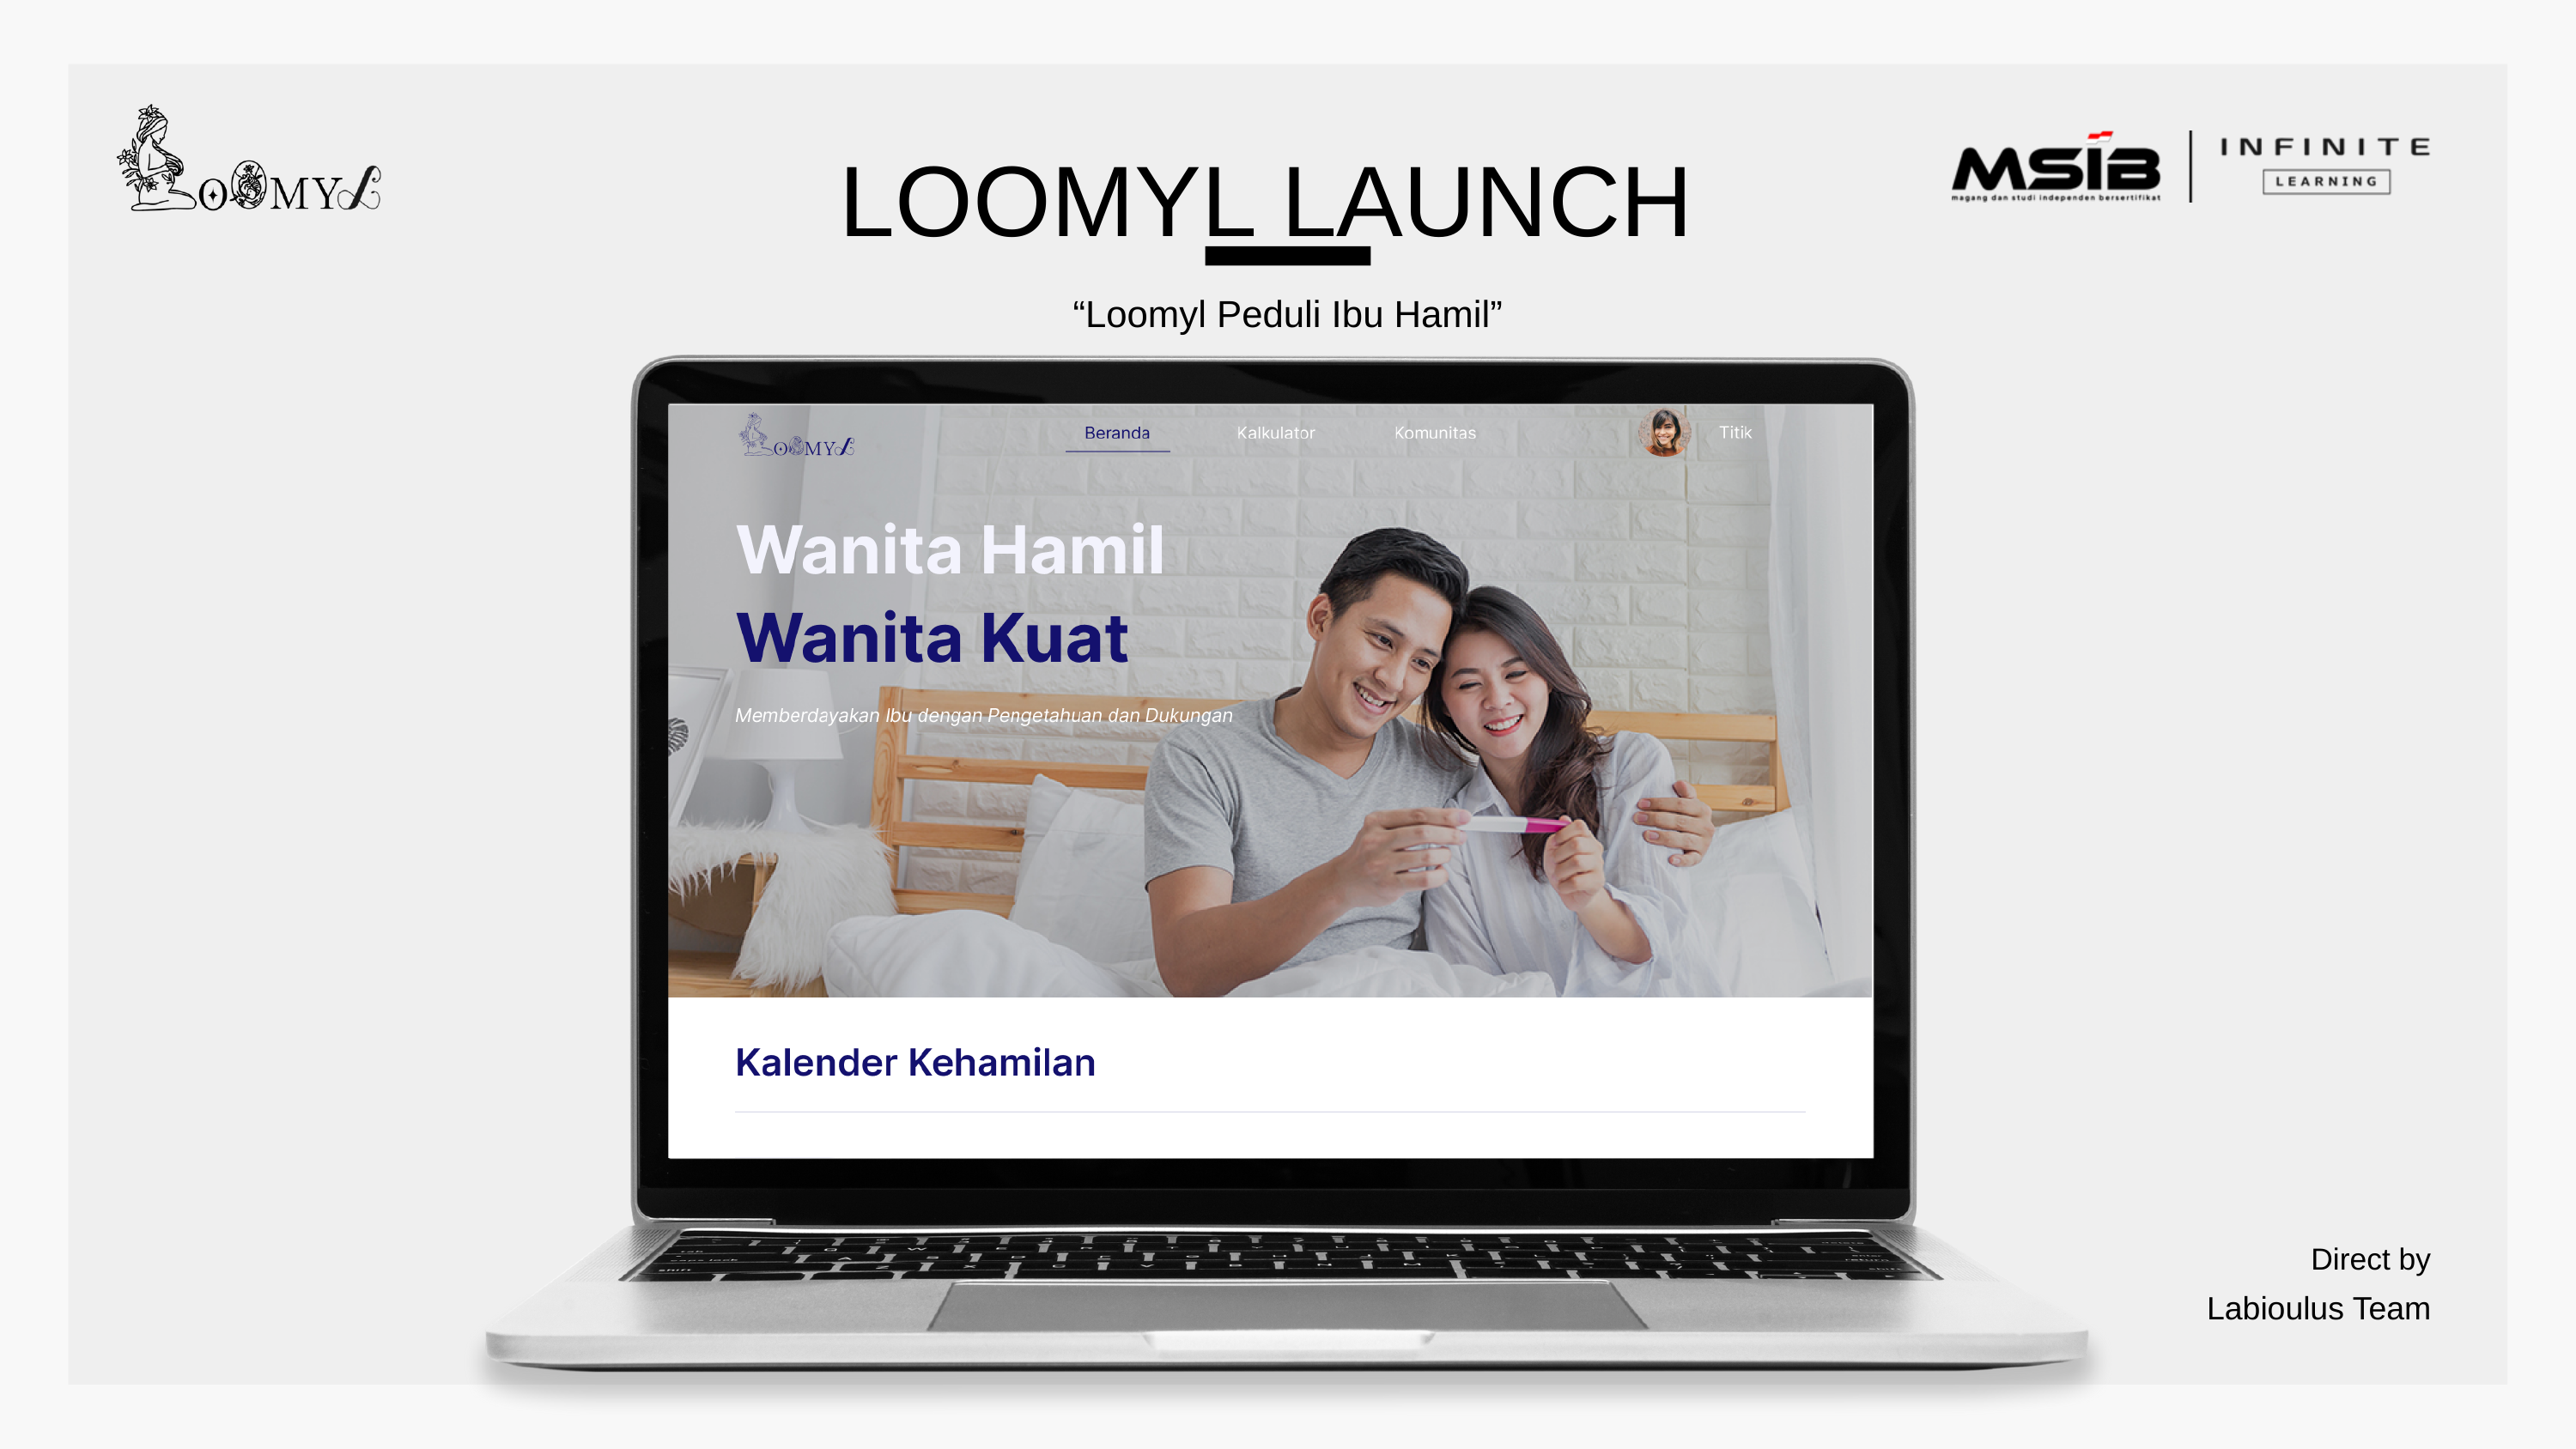

LOOMYL LAUNCH

“Loomyl Peduli Ibu Hamil”

Direct by
Labioulus Team